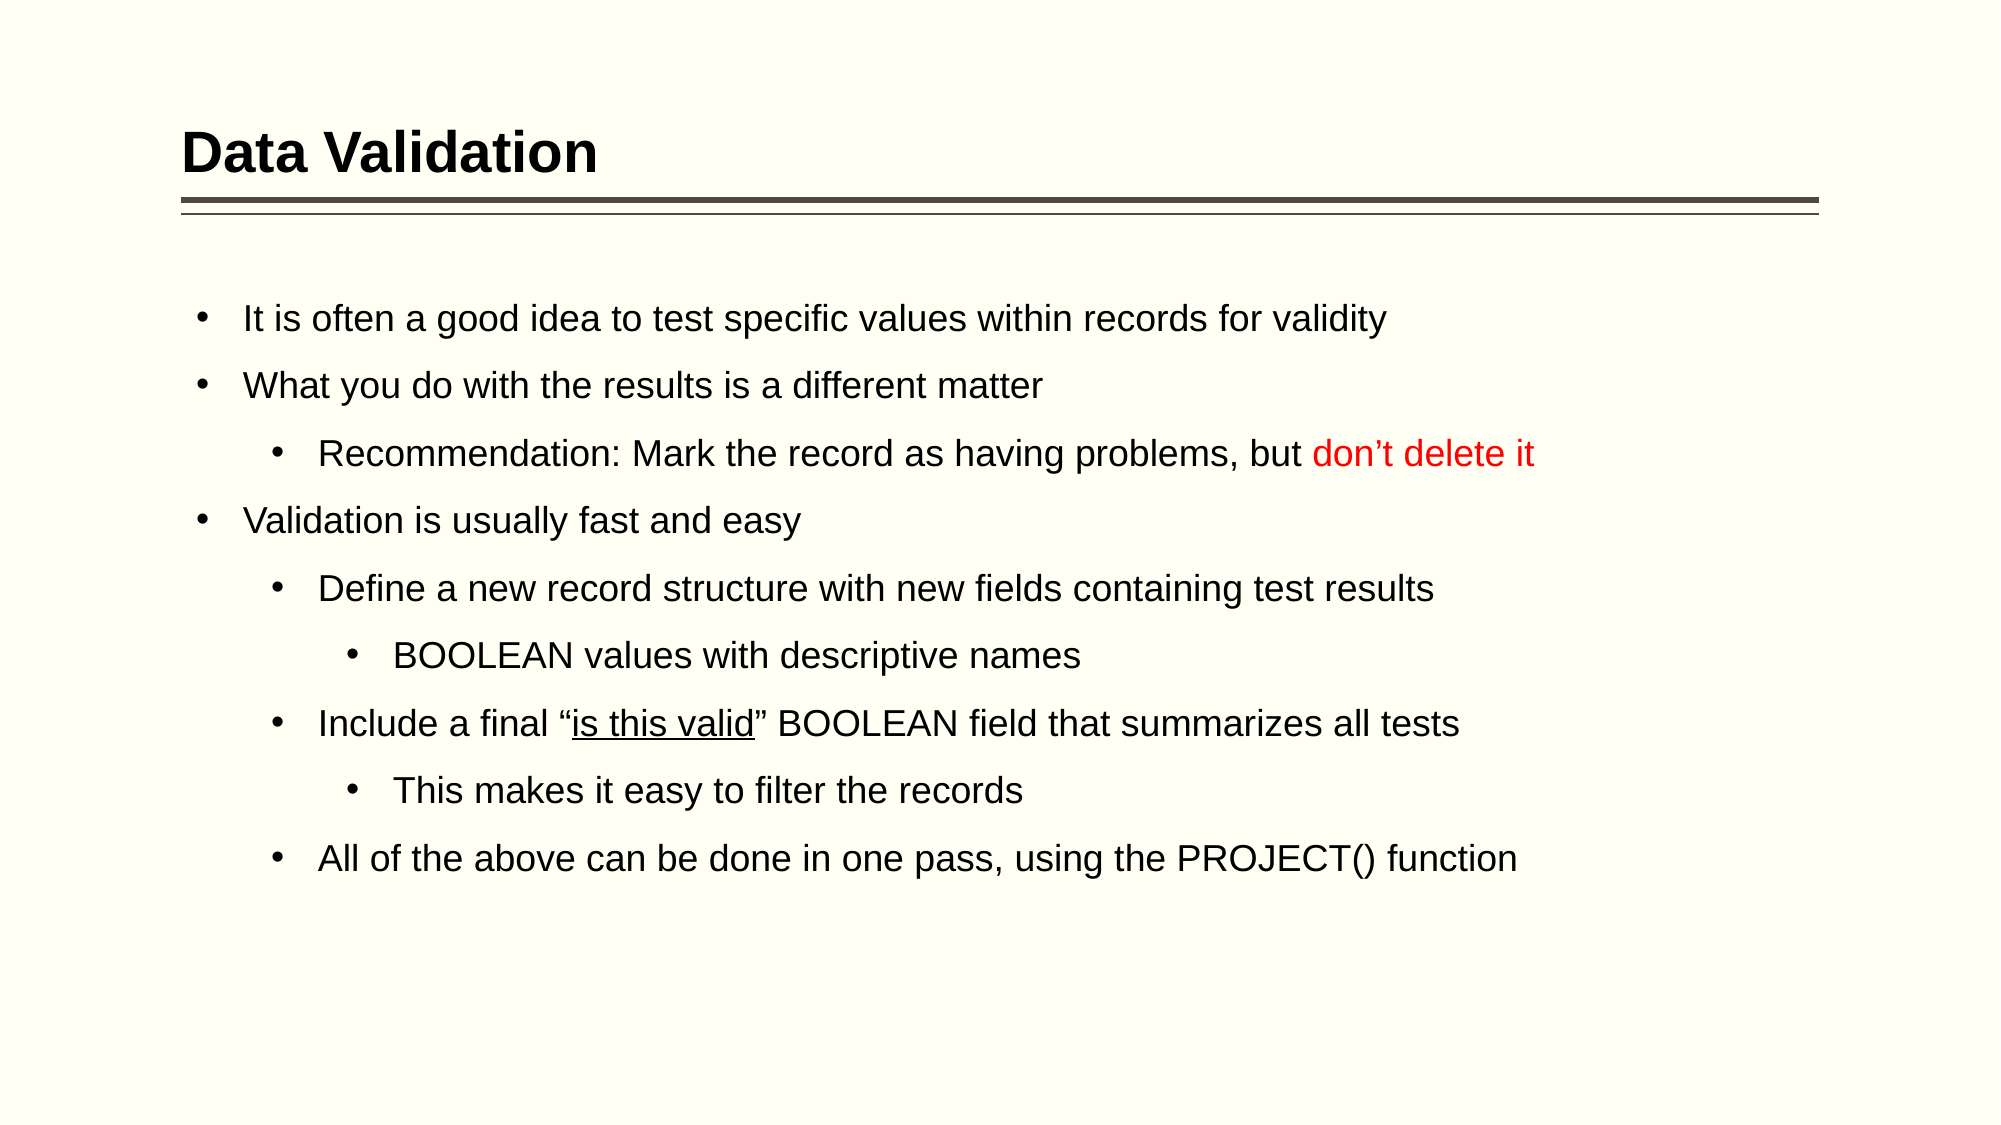

# Data Validation
It is often a good idea to test specific values within records for validity
What you do with the results is a different matter
Recommendation: Mark the record as having problems, but don’t delete it
Validation is usually fast and easy
Define a new record structure with new fields containing test results
BOOLEAN values with descriptive names
Include a final “is this valid” BOOLEAN field that summarizes all tests
This makes it easy to filter the records
All of the above can be done in one pass, using the PROJECT() function